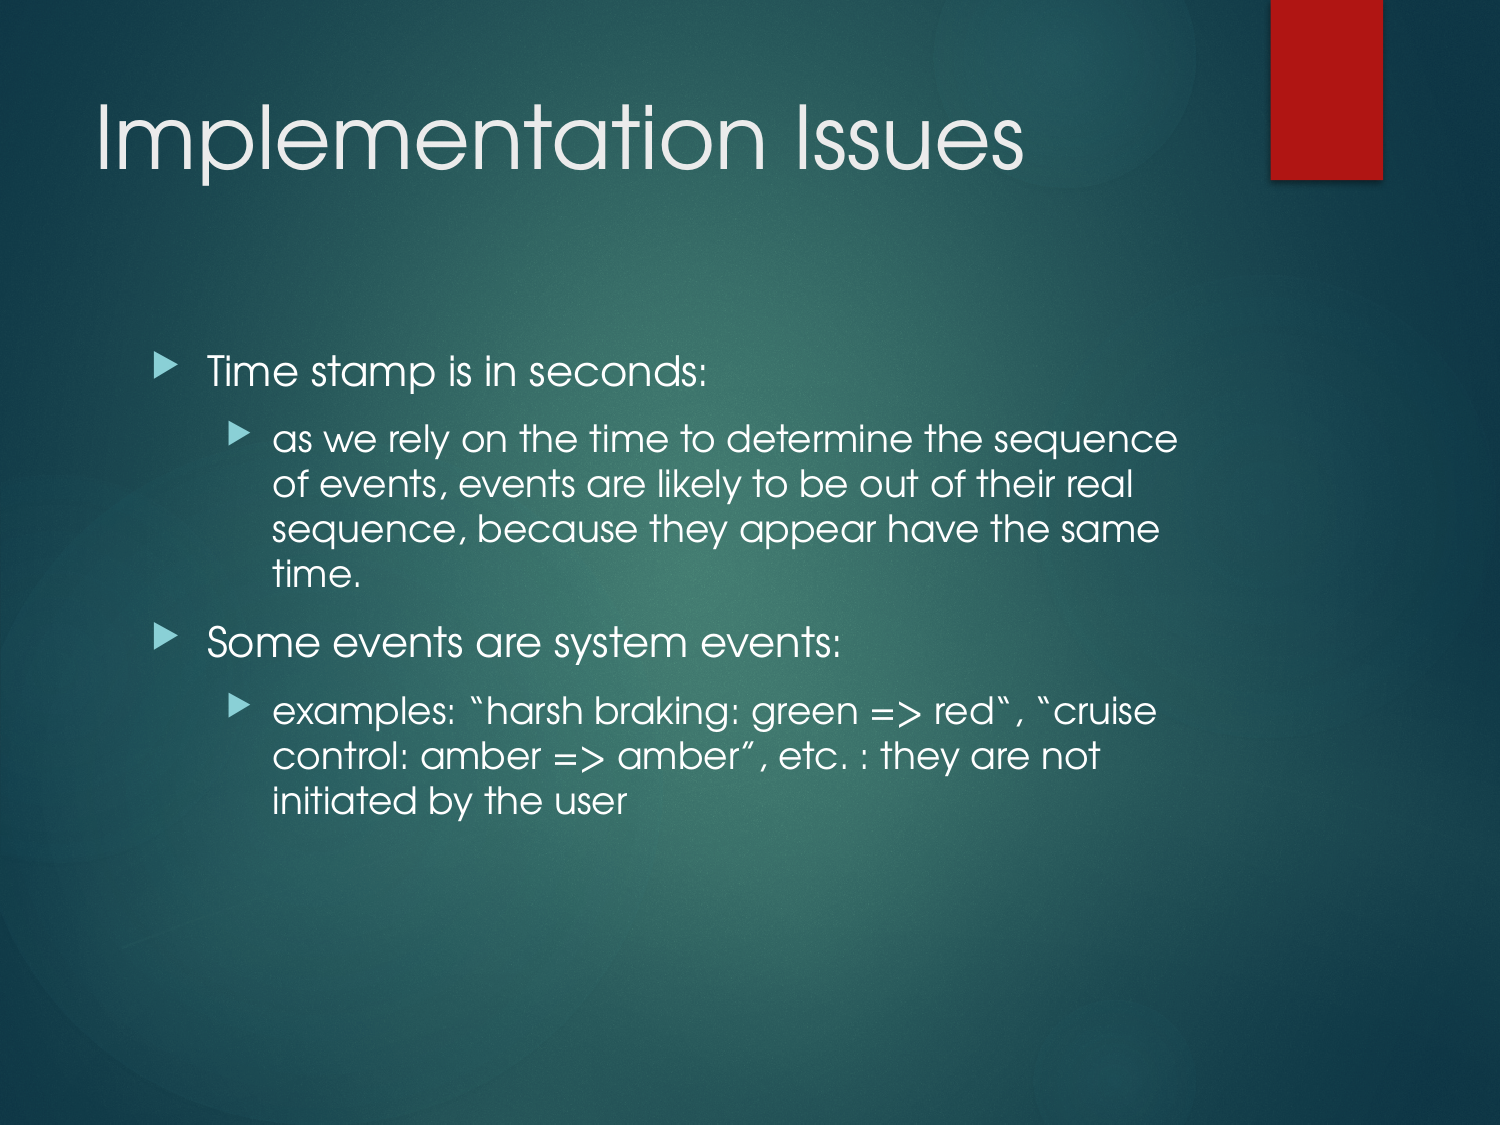

# Implementation Issues
Time stamp is in seconds:
as we rely on the time to determine the sequence of events, events are likely to be out of their real sequence, because they appear have the same time.
Some events are system events:
examples: “harsh braking: green => red“, “cruise control: amber => amber”, etc. : they are not initiated by the user